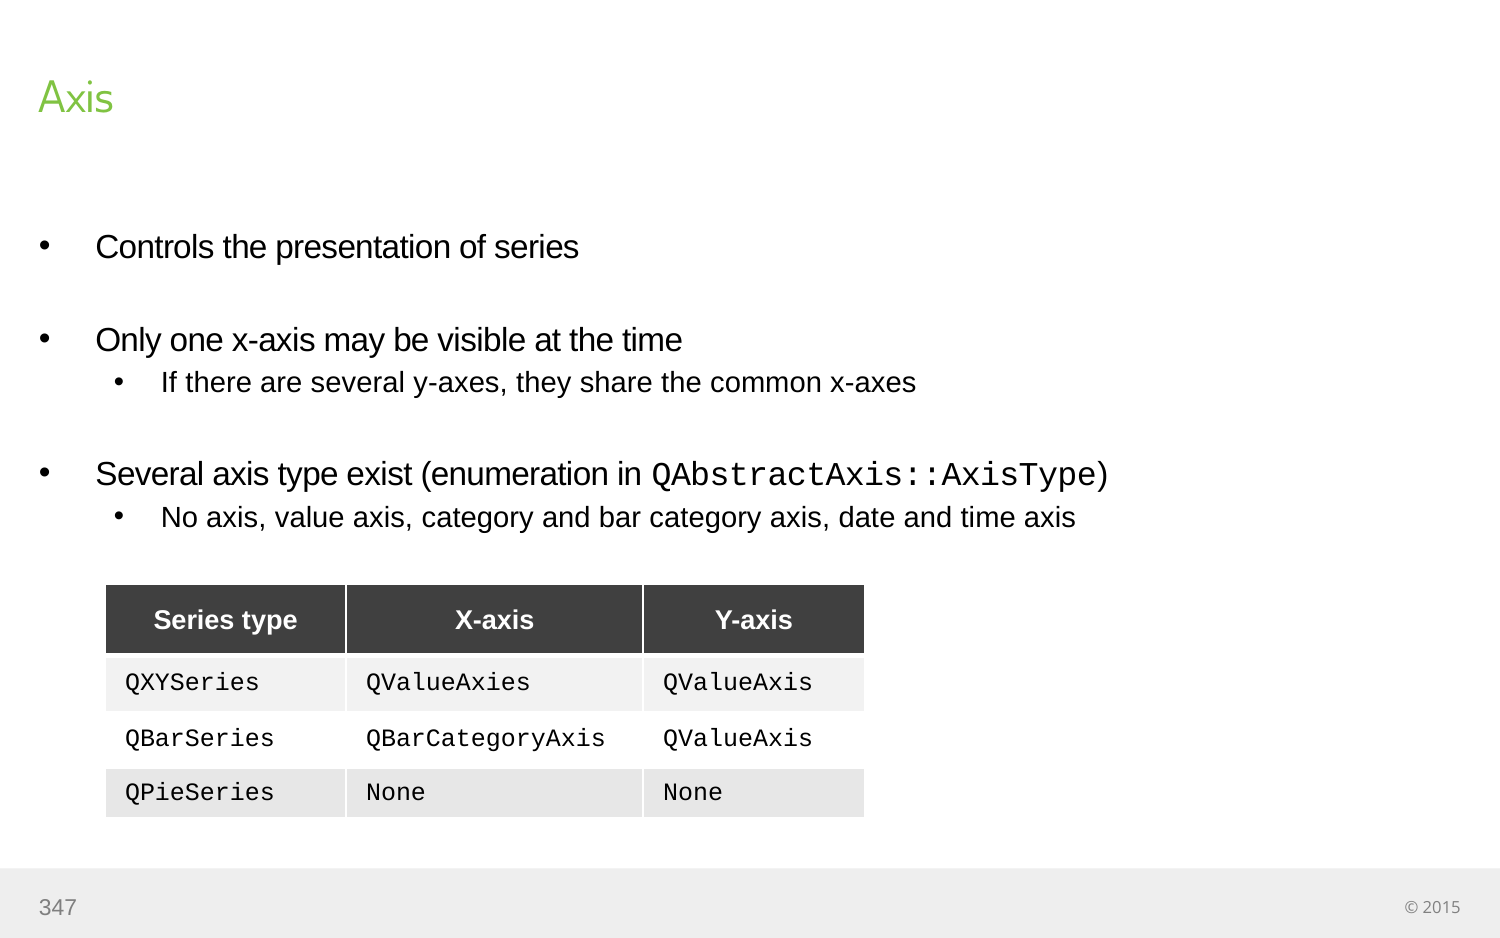

# Axis
Controls the presentation of series

Only one x-axis may be visible at the time
If there are several y-axes, they share the common x-axes

Several axis type exist (enumeration in QAbstractAxis::AxisType)
No axis, value axis, category and bar category axis, date and time axis

| Series type | X-axis | Y-axis |
| --- | --- | --- |
| QXYSeries | QValueAxies | QValueAxis |
| QBarSeries | QBarCategoryAxis | QValueAxis |
| QPieSeries | None | None |
347
© 2015